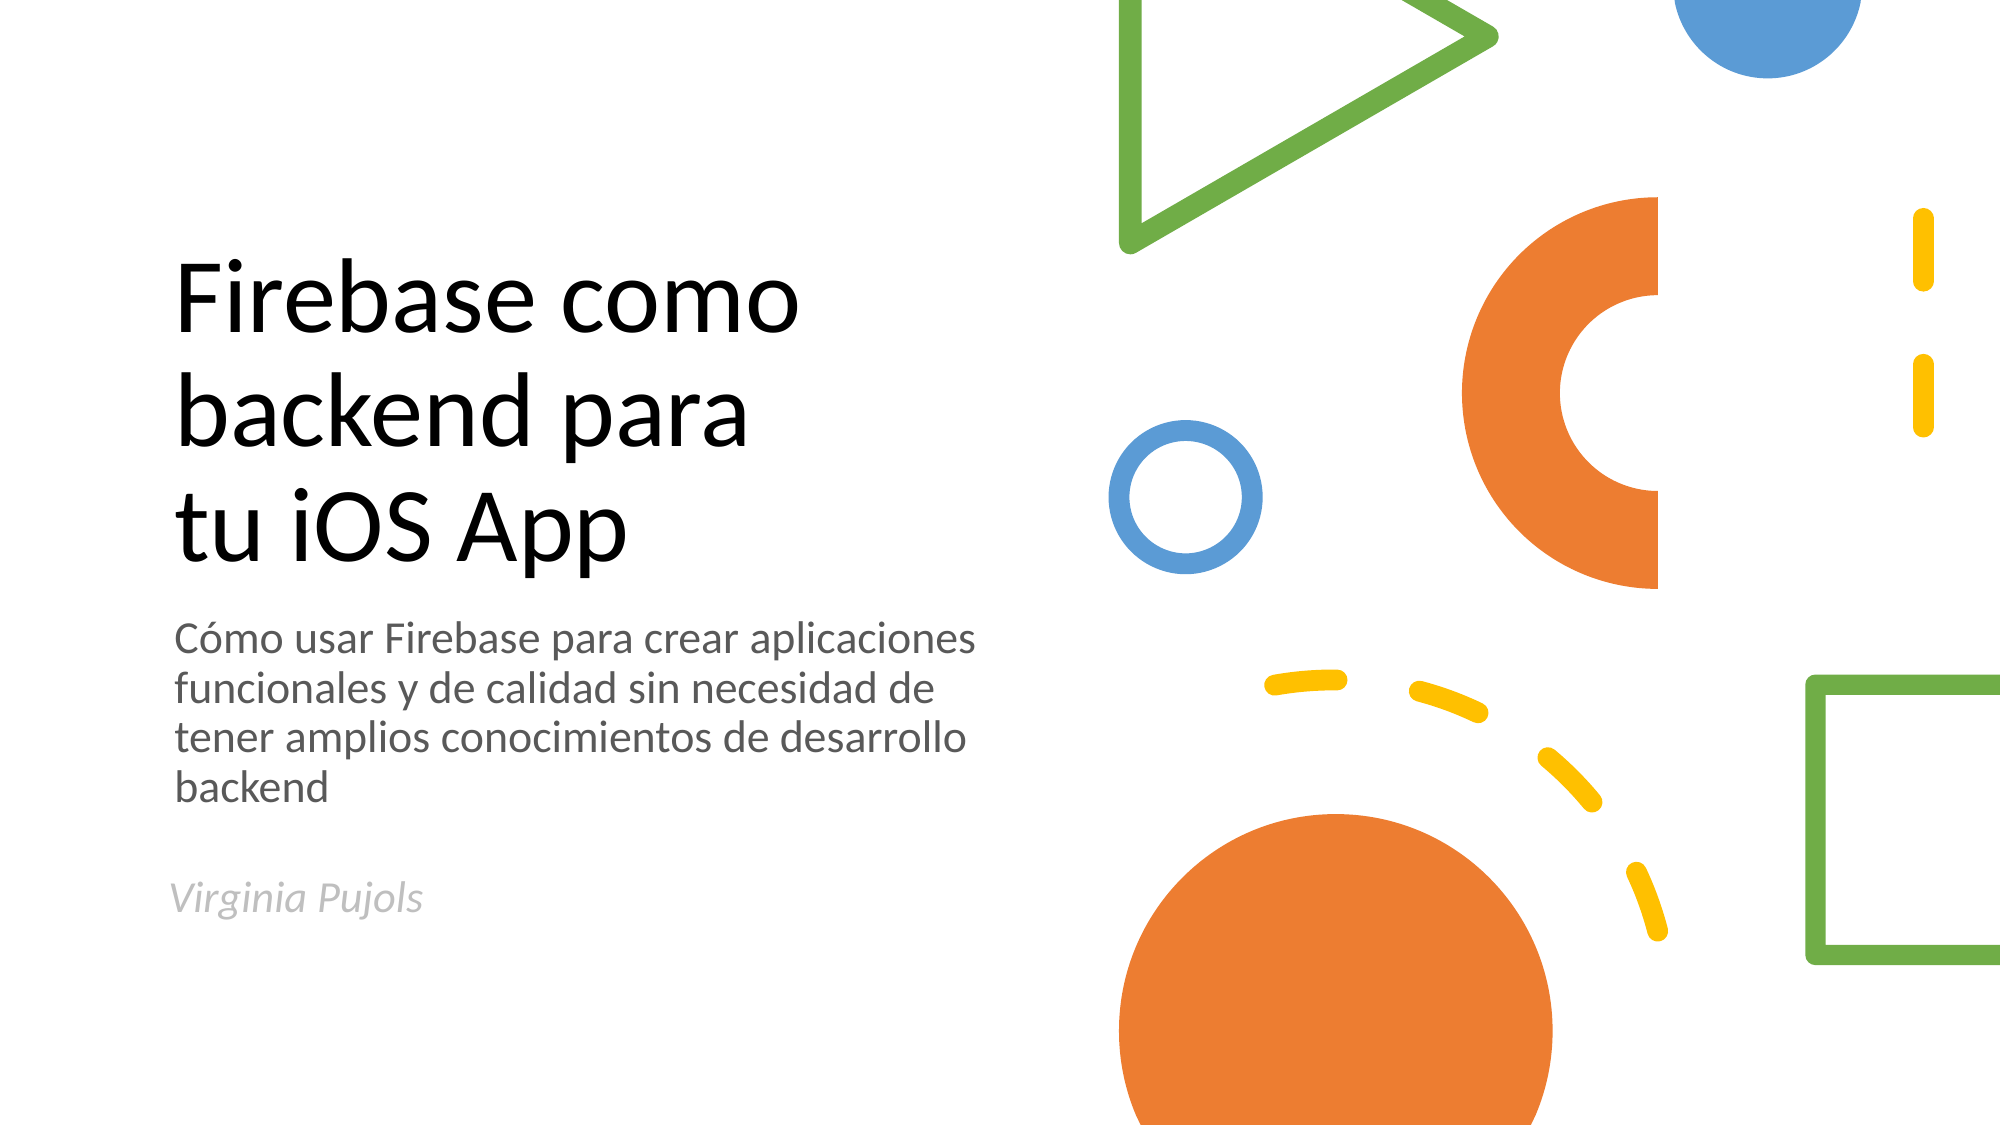

# Firebase como backend para tu iOS App

Cómo usar Firebase para crear aplicaciones funcionales y de calidad sin necesidad de tener amplios conocimientos de desarrollo backend

Virginia Pujols